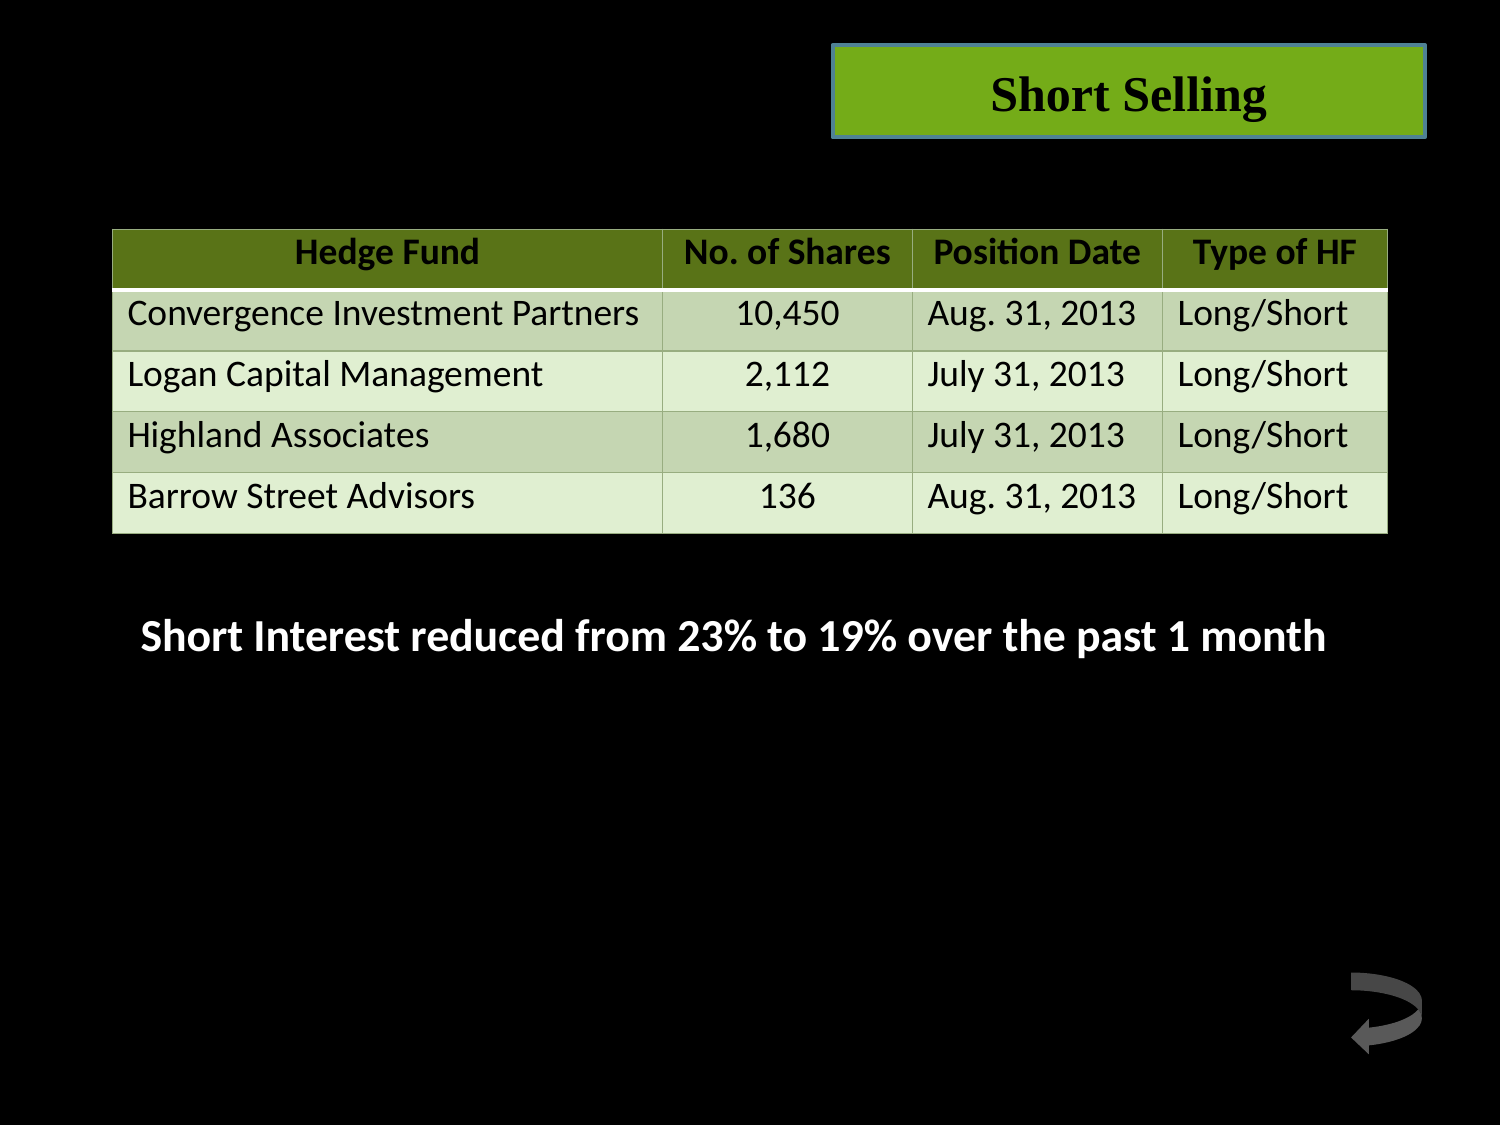

Short Selling
| Hedge Fund | No. of Shares | Position Date | Type of HF |
| --- | --- | --- | --- |
| Convergence Investment Partners | 10,450 | Aug. 31, 2013 | Long/Short |
| Logan Capital Management | 2,112 | July 31, 2013 | Long/Short |
| Highland Associates | 1,680 | July 31, 2013 | Long/Short |
| Barrow Street Advisors | 136 | Aug. 31, 2013 | Long/Short |
Short Interest reduced from 23% to 19% over the past 1 month